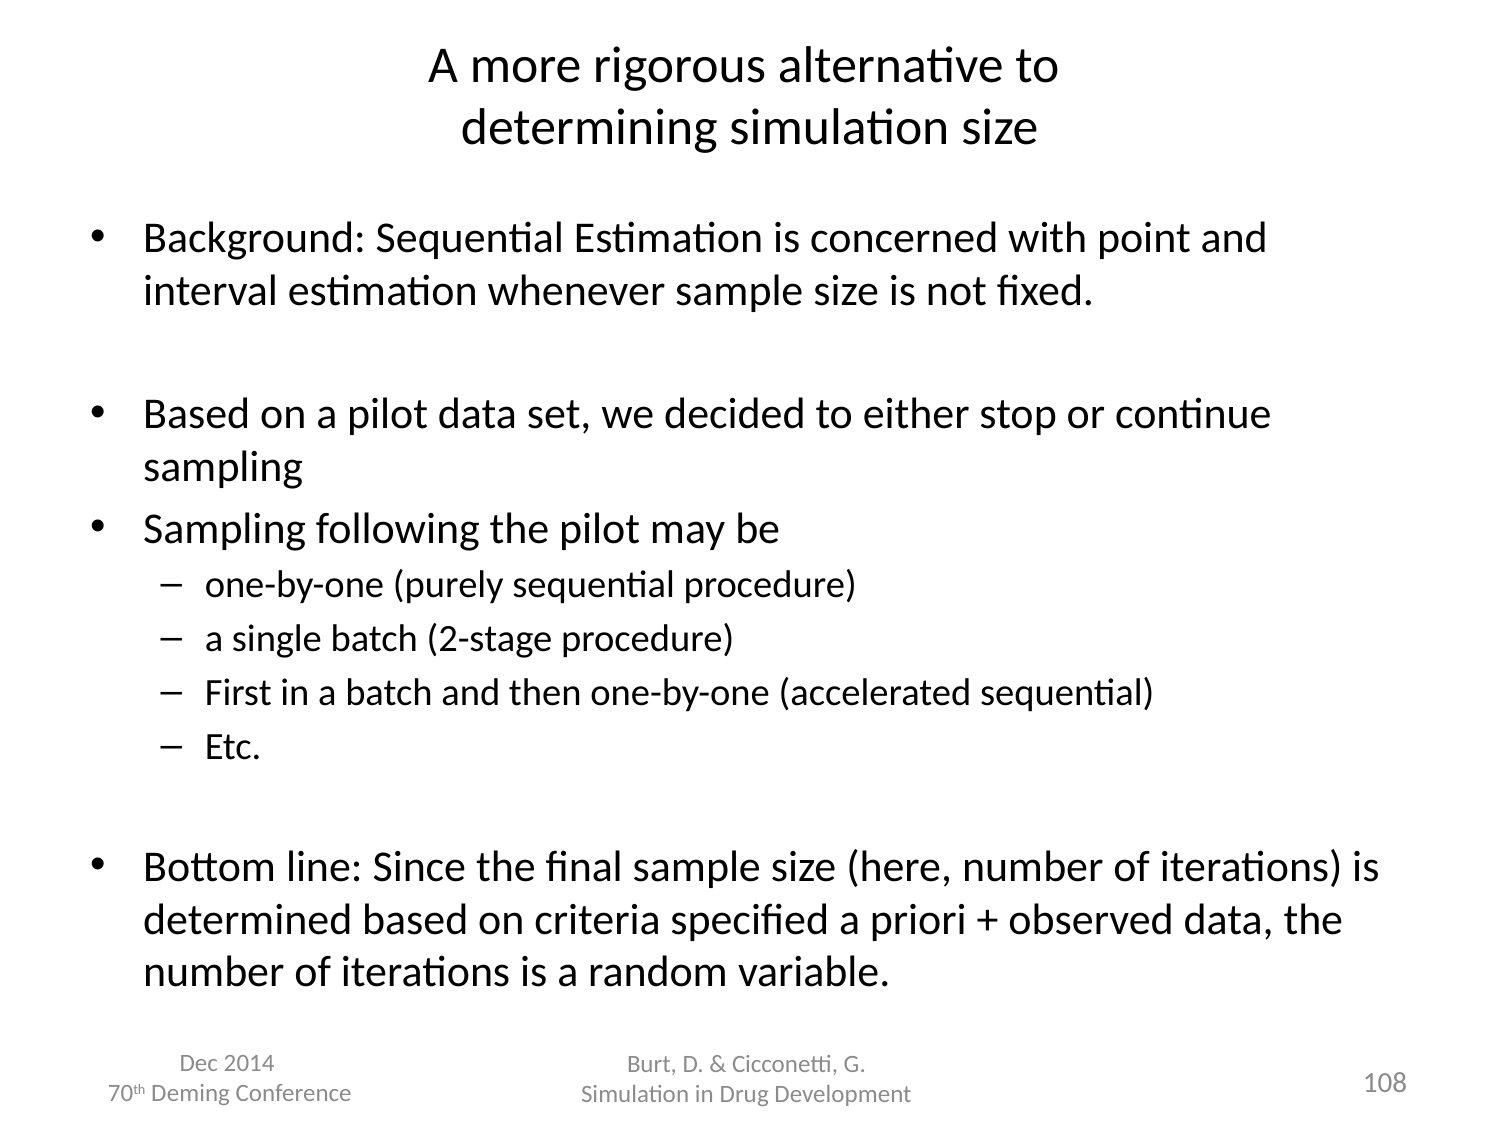

# A more rigorous alternative to determining simulation size
Background: Sequential Estimation is concerned with point and interval estimation whenever sample size is not fixed.

Based on a pilot data set, we decided to either stop or continue sampling
Sampling following the pilot may be
one-by-one (purely sequential procedure)
a single batch (2-stage procedure)
First in a batch and then one-by-one (accelerated sequential)
Etc.

Bottom line: Since the final sample size (here, number of iterations) is determined based on criteria specified a priori + observed data, the number of iterations is a random variable.